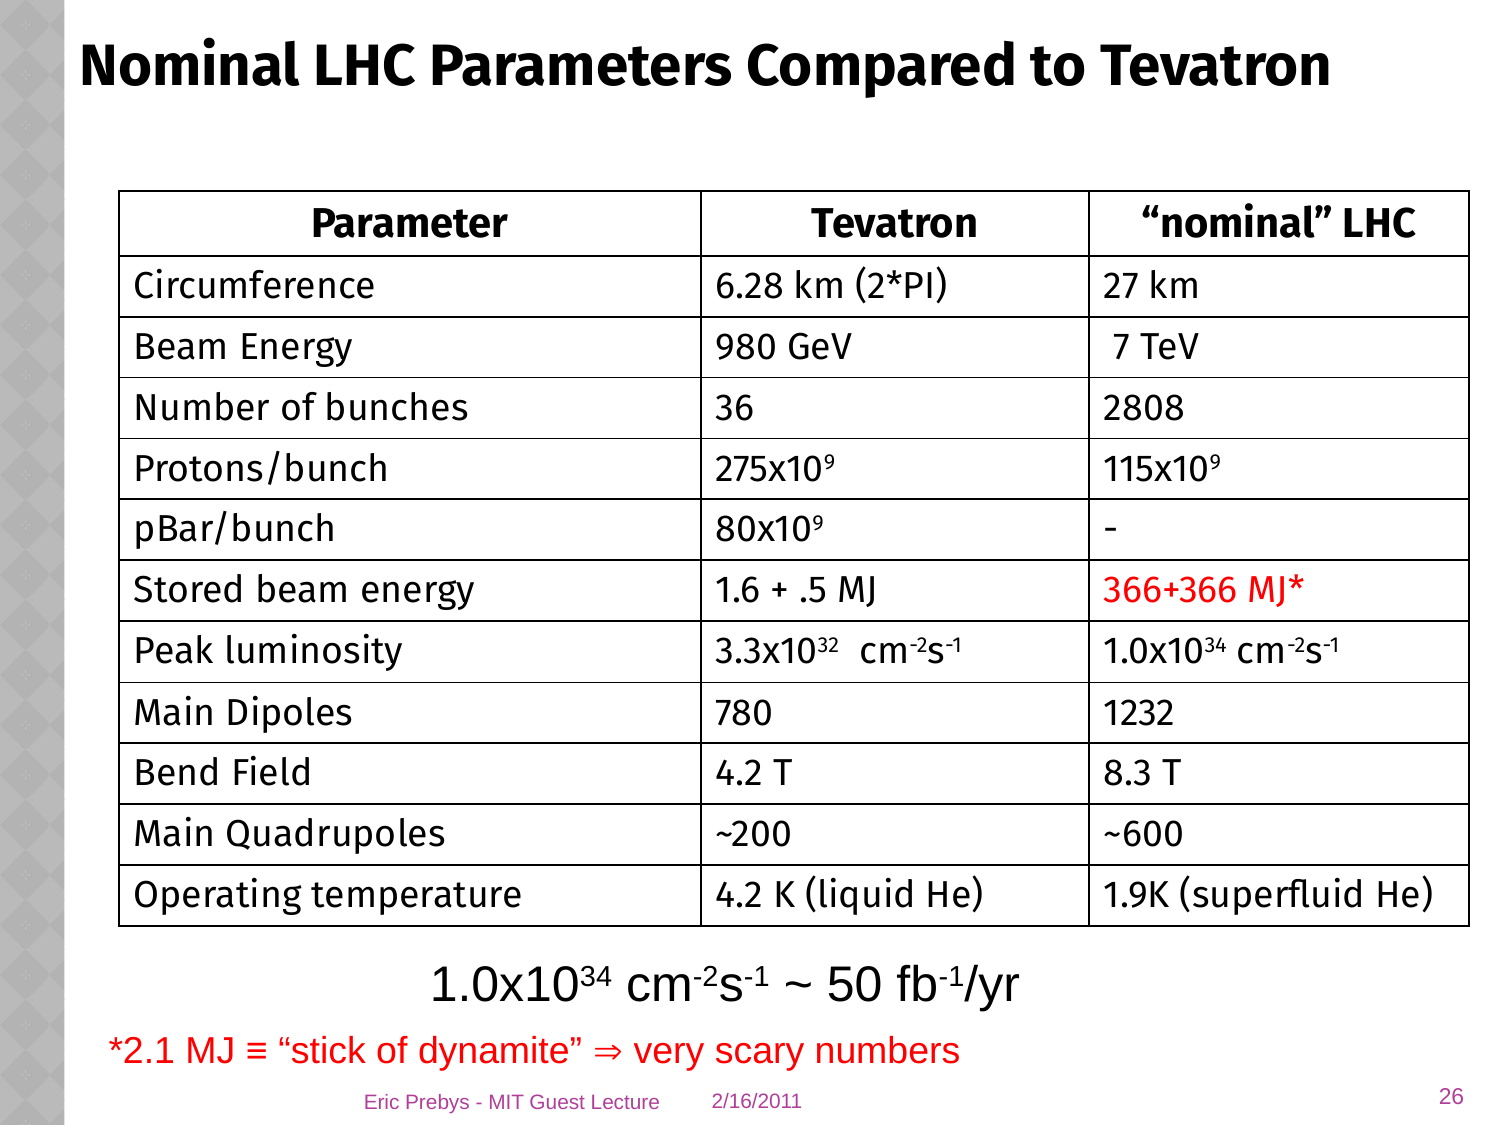

# Nominal LHC Parameters Compared to Tevatron
| Parameter | Tevatron | “nominal” LHC |
| --- | --- | --- |
| Circumference | 6.28 km (2\*PI) | 27 km |
| Beam Energy | 980 GeV | 7 TeV |
| Number of bunches | 36 | 2808 |
| Protons/bunch | 275x109 | 115x109 |
| pBar/bunch | 80x109 | - |
| Stored beam energy | 1.6 + .5 MJ | 366+366 MJ\* |
| Peak luminosity | 3.3x1032 cm-2s-1 | 1.0x1034 cm-2s-1 |
| Main Dipoles | 780 | 1232 |
| Bend Field | 4.2 T | 8.3 T |
| Main Quadrupoles | ~200 | ~600 |
| Operating temperature | 4.2 K (liquid He) | 1.9K (superfluid He) |
1.0x1034 cm-2s-1 ~ 50 fb-1/yr
*2.1 MJ ≡ “stick of dynamite” ⇒ very scary numbers
26
Eric Prebys - MIT Guest Lecture
2/16/2011